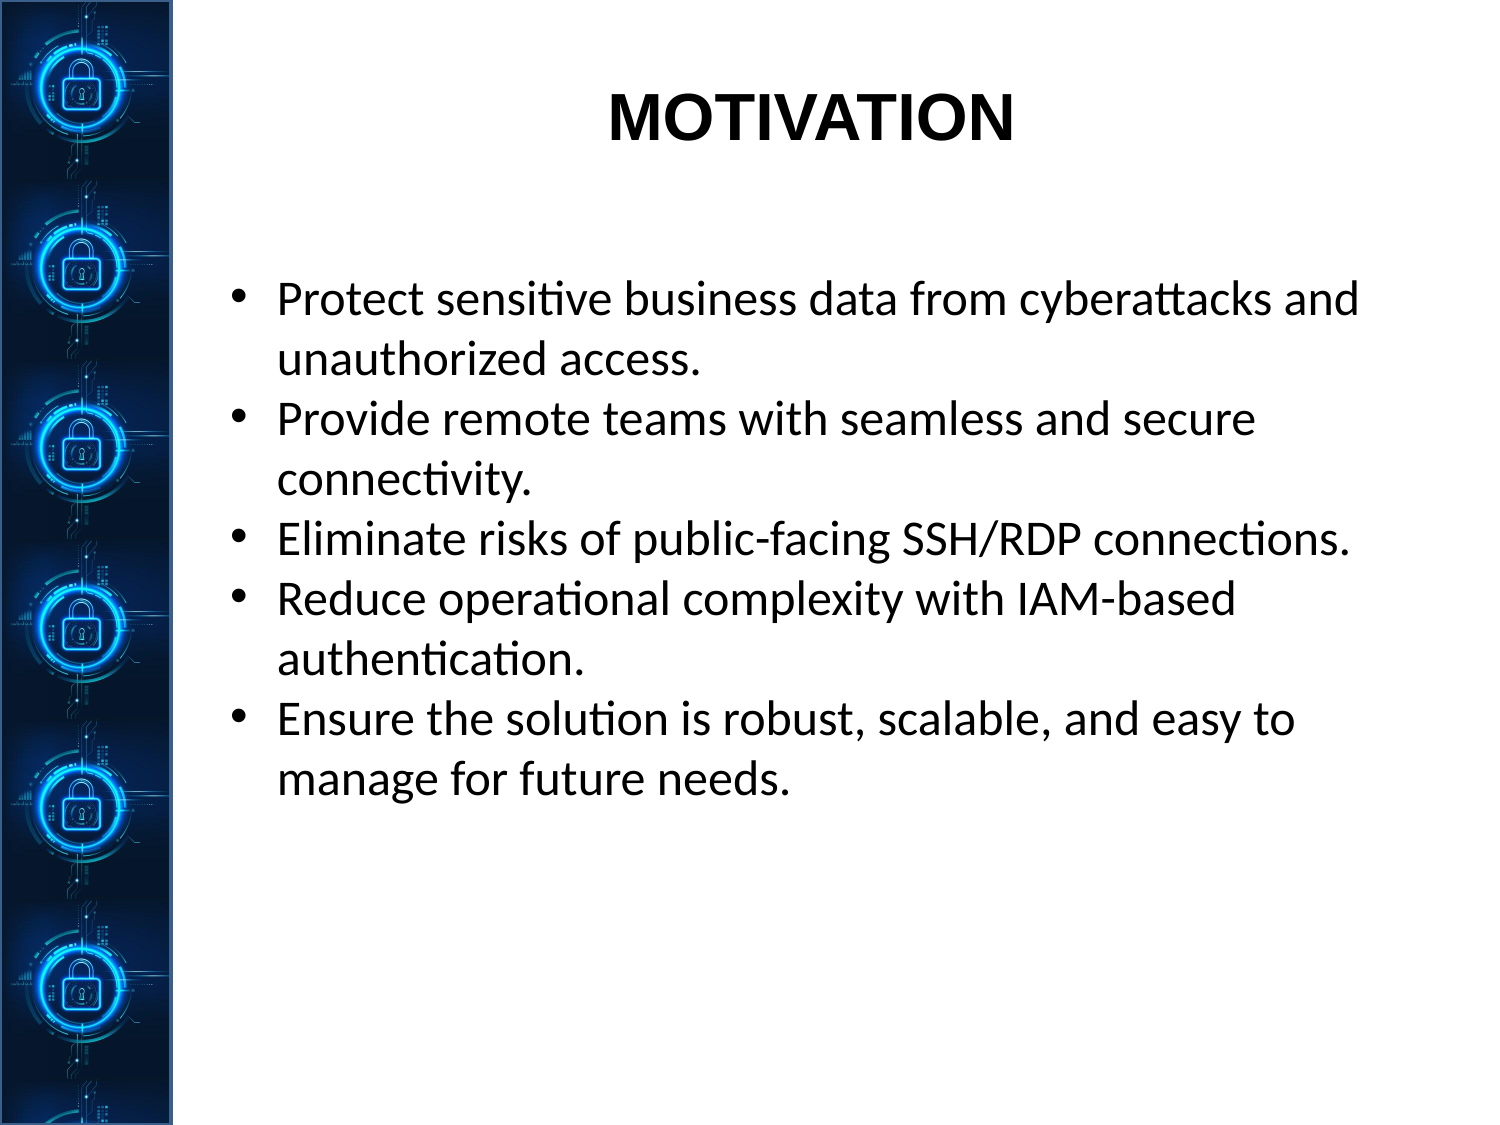

MOTIVATION
Protect sensitive business data from cyberattacks and unauthorized access.
Provide remote teams with seamless and secure connectivity.
Eliminate risks of public-facing SSH/RDP connections.
Reduce operational complexity with IAM-based authentication.
Ensure the solution is robust, scalable, and easy to manage for future needs.